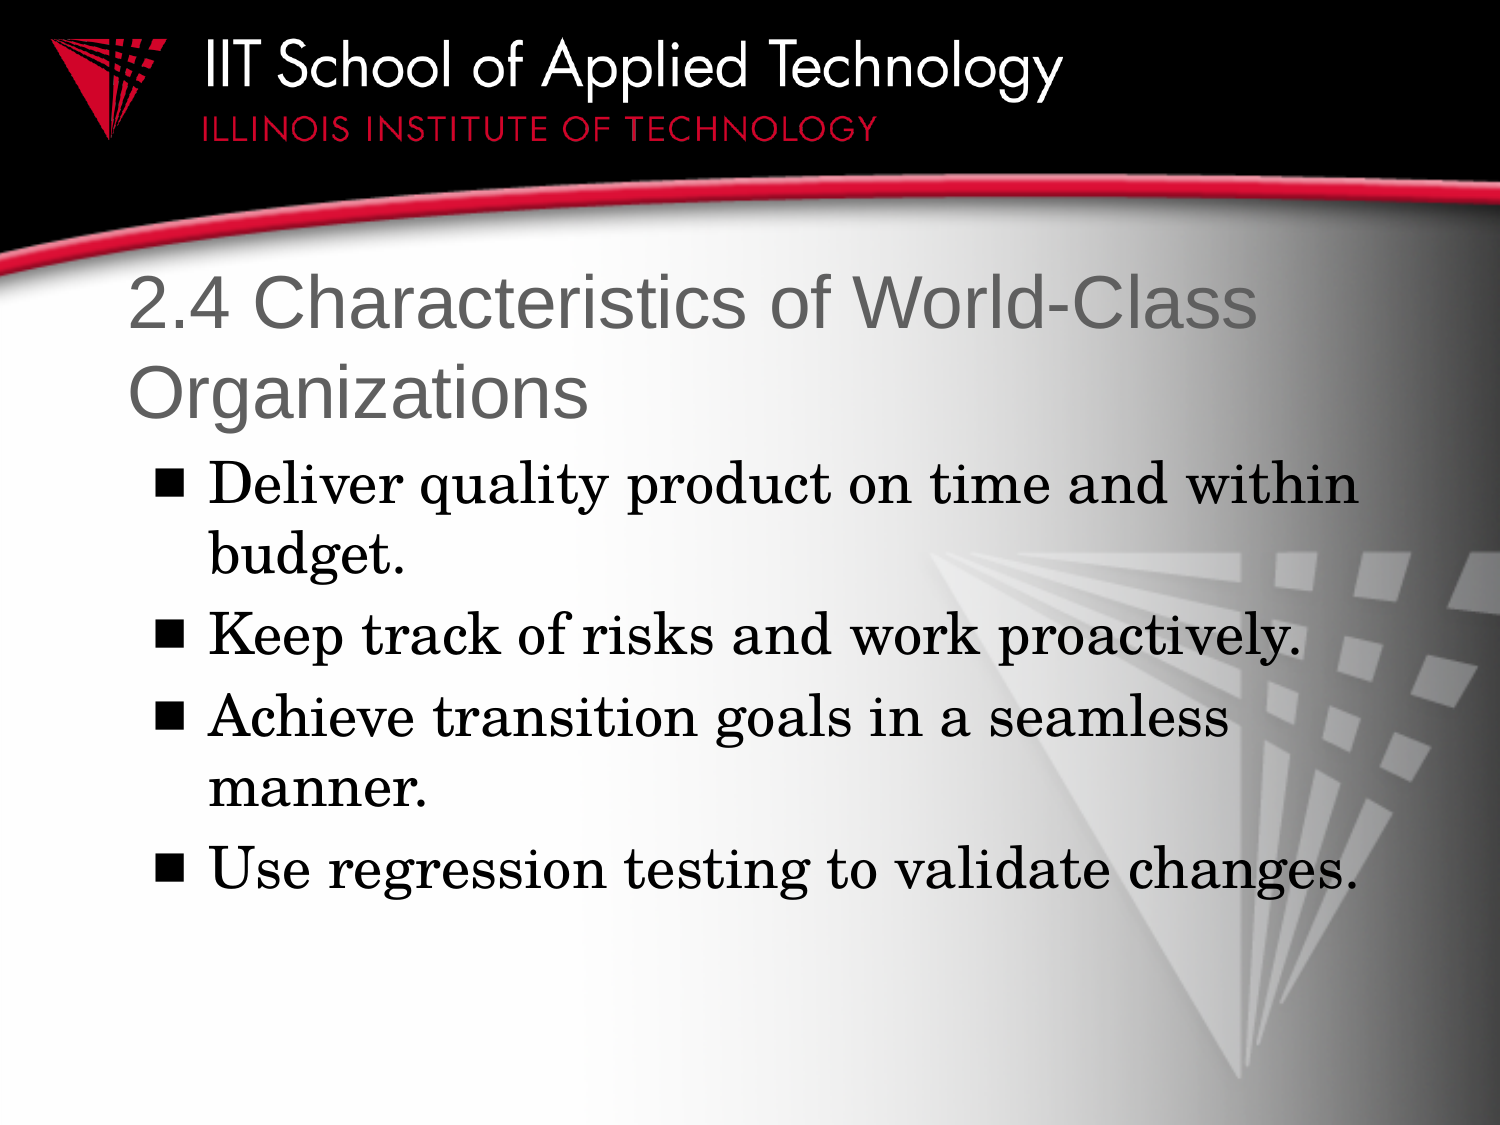

# 2.4 Characteristics of World-Class Organizations
Deliver quality product on time and within budget.
Keep track of risks and work proactively.
Achieve transition goals in a seamless manner.
Use regression testing to validate changes.